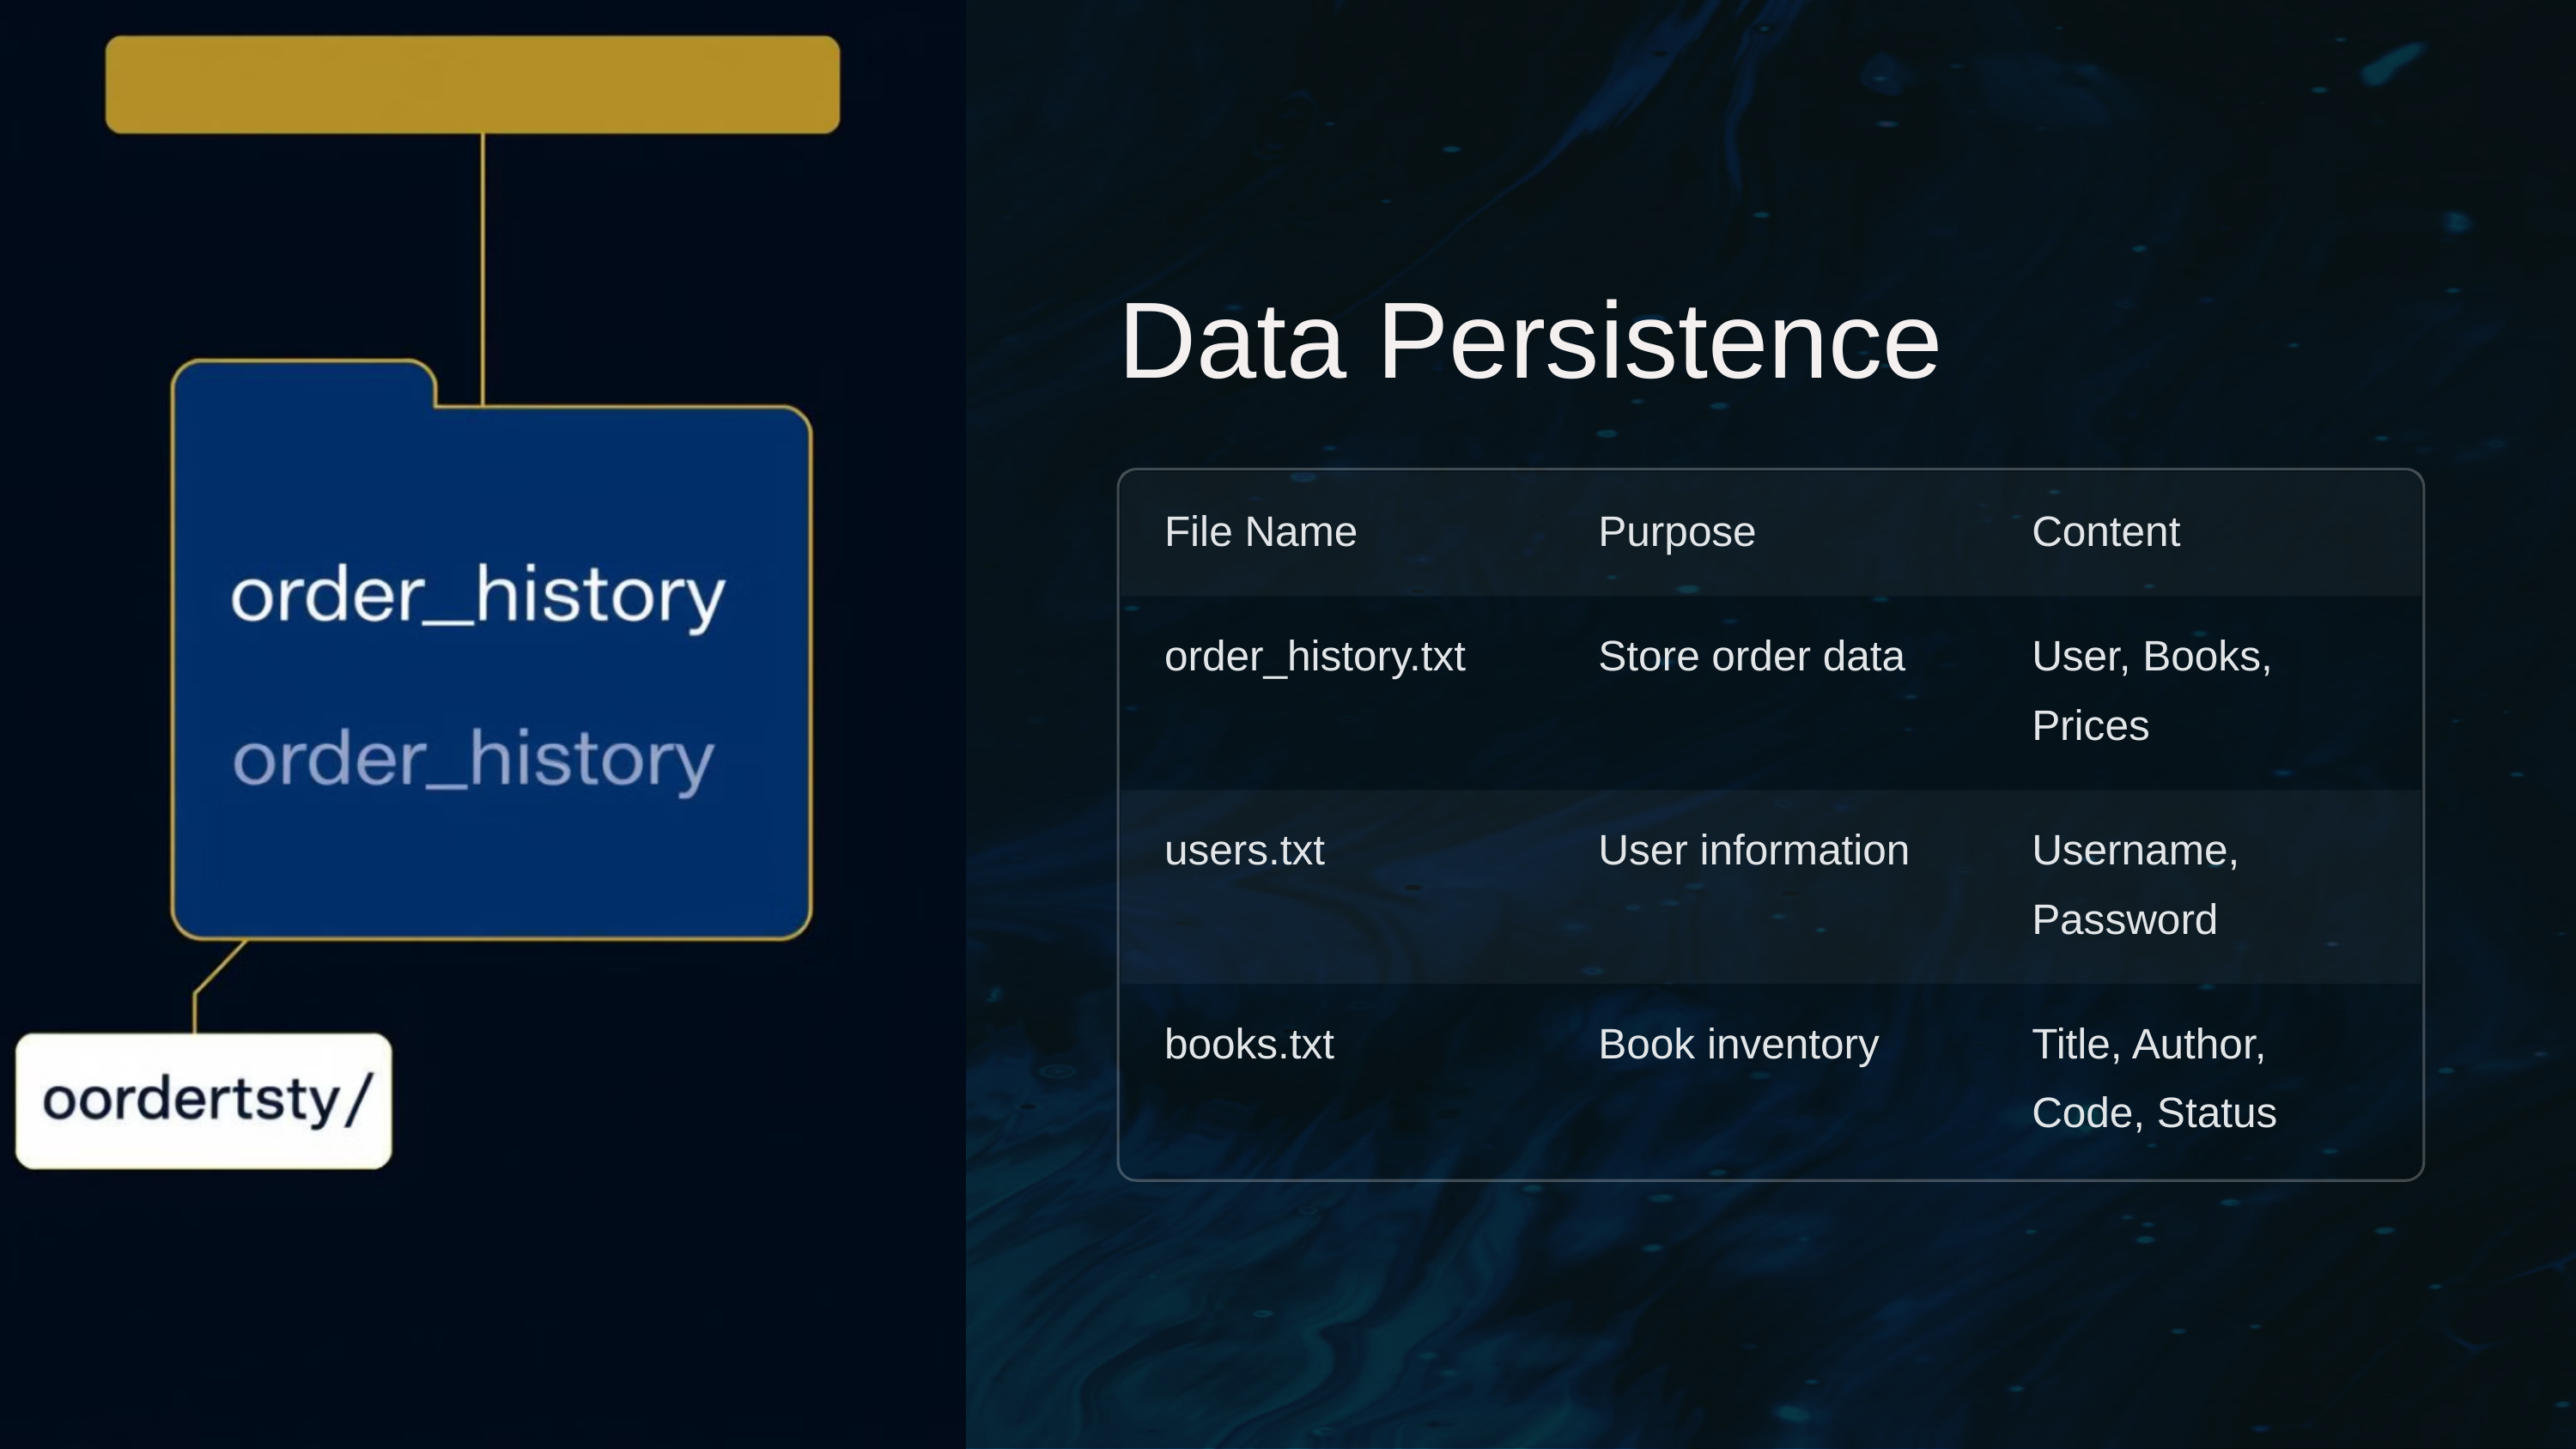

Data Persistence

File Name
Purpose
Content

order_history.txt
Store order data
User, Books, Prices

users.txt
User information
Username, Password

books.txt
Book inventory
Title, Author, Code, Status